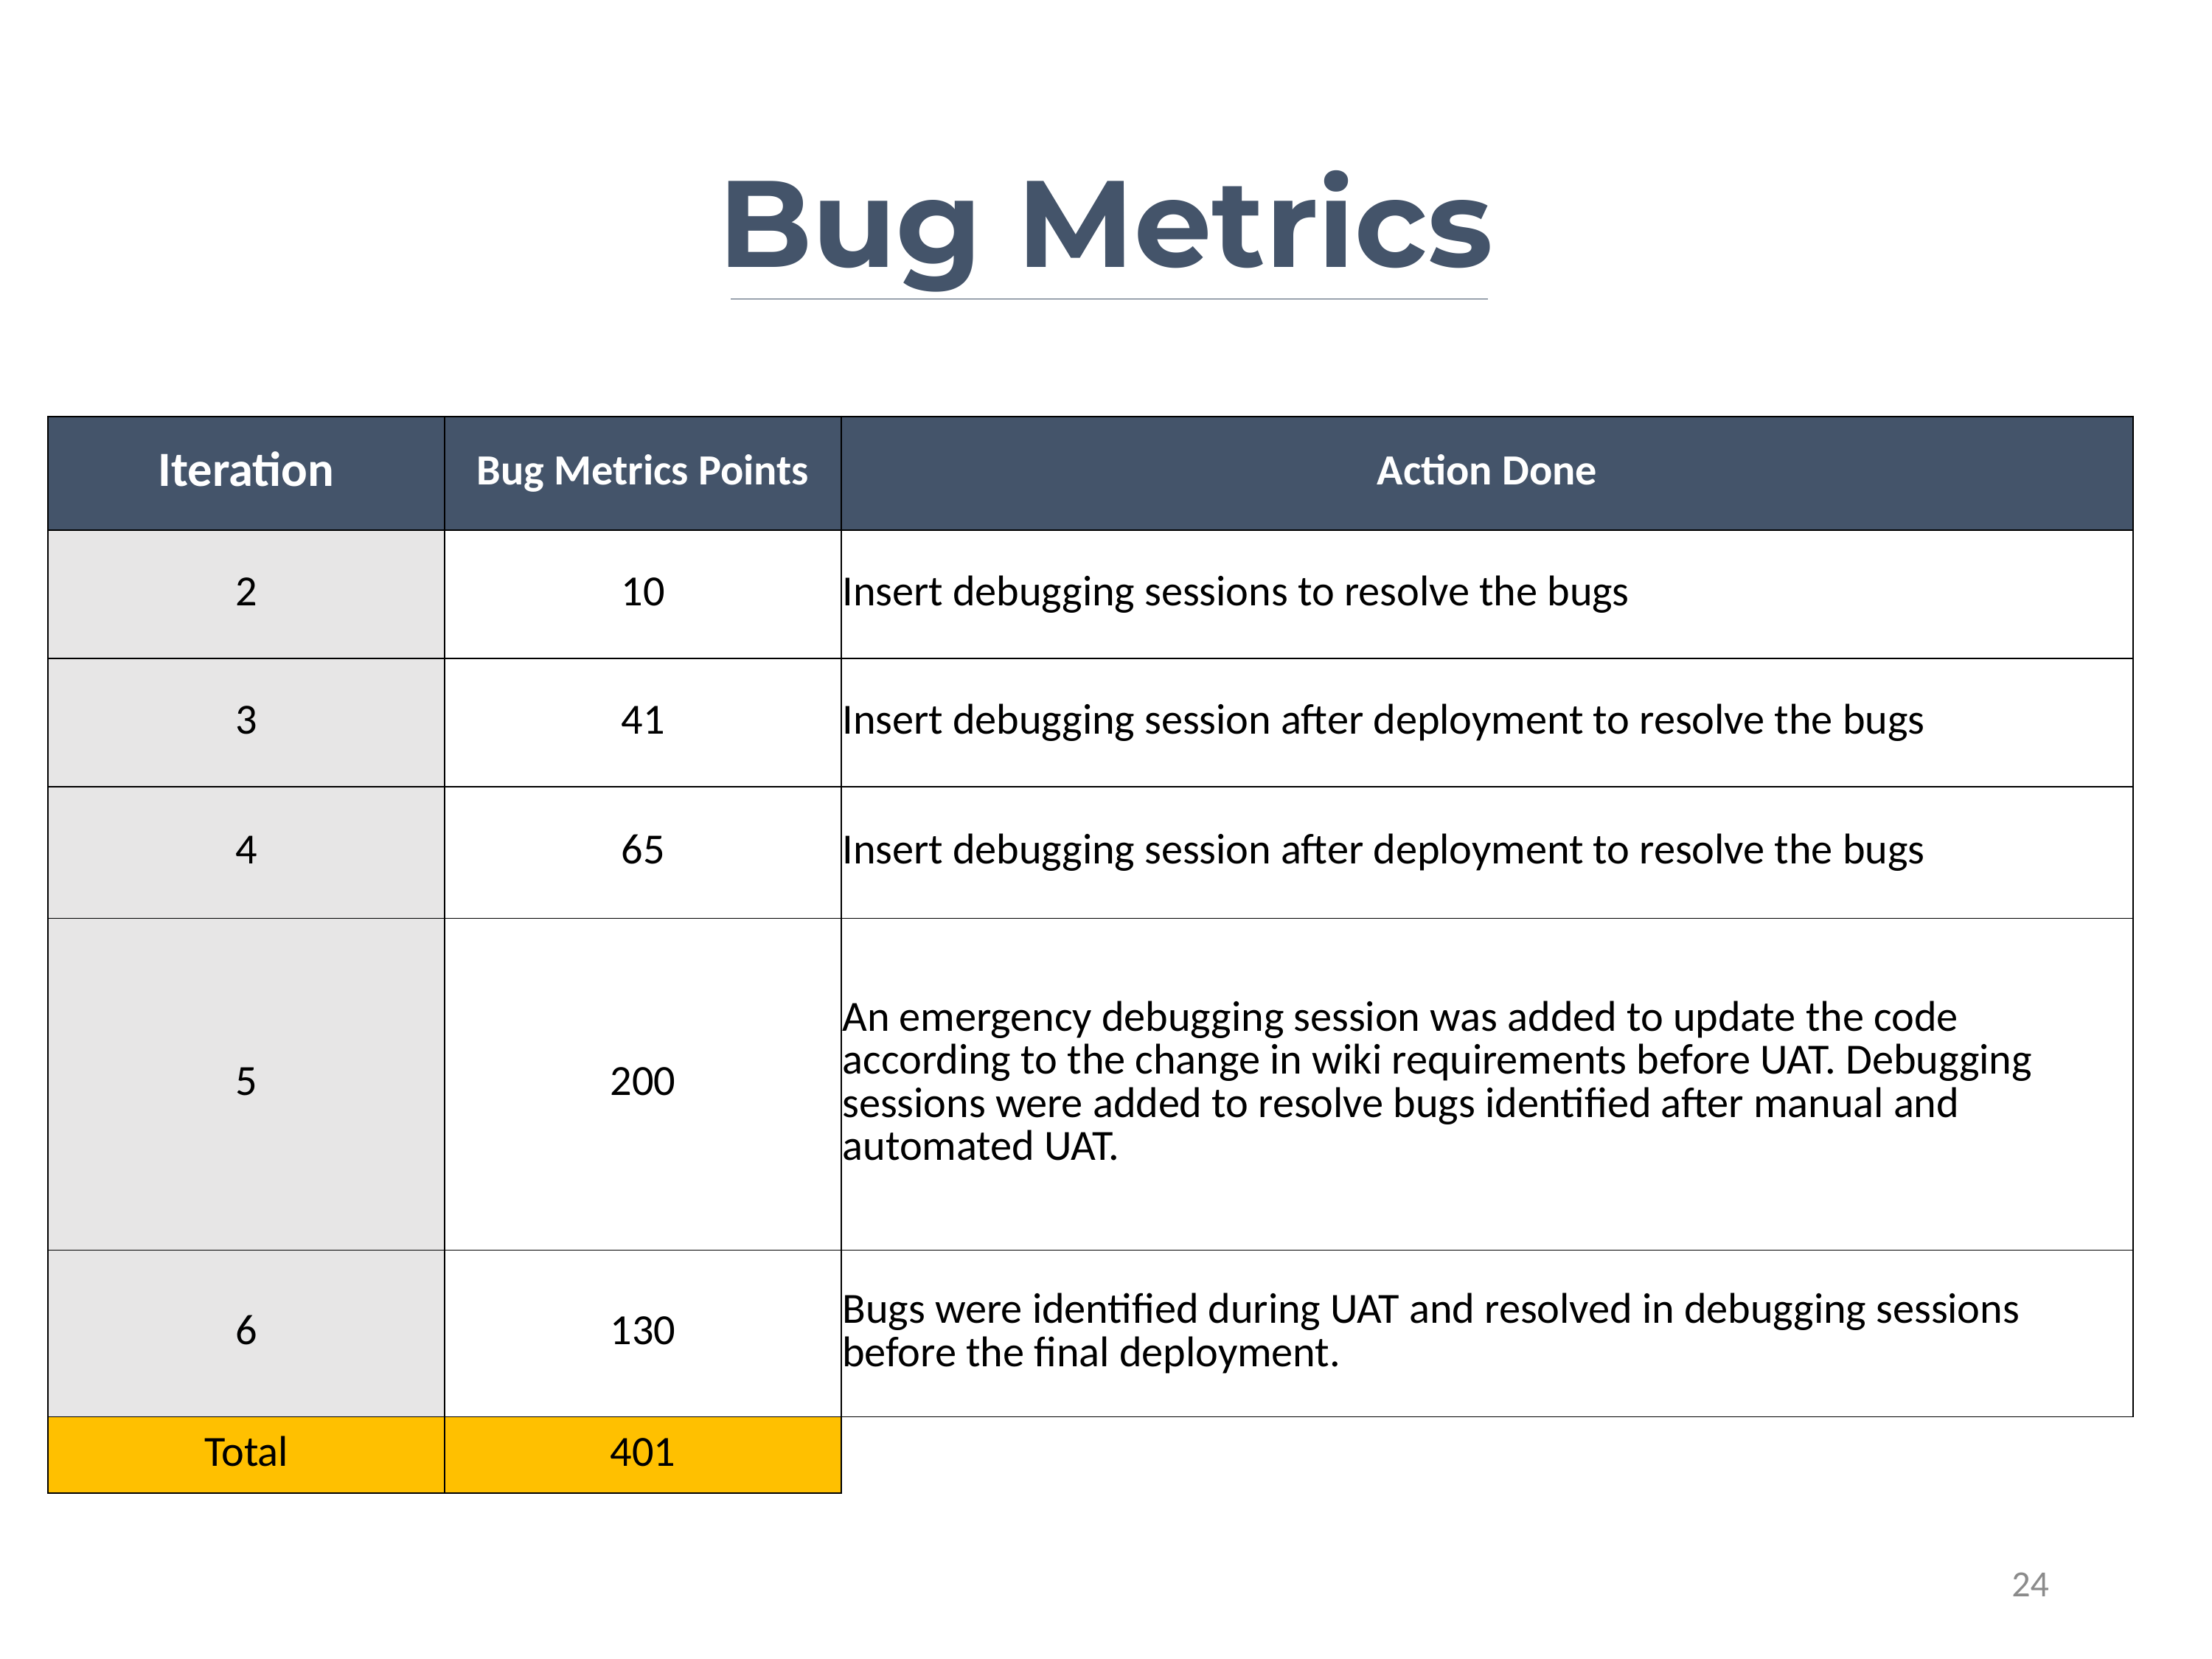

Bug Metrics
| Iteration | Bug Metrics Points | Action Done |
| --- | --- | --- |
| 2 | 10 | Insert debugging sessions to resolve the bugs |
| 3 | 41 | Insert debugging session after deployment to resolve the bugs |
| 4 | 65 | Insert debugging session after deployment to resolve the bugs |
| 5 | 200 | An emergency debugging session was added to update the code according to the change in wiki requirements before UAT. Debugging sessions were added to resolve bugs identified after manual and automated UAT. |
| 6 | 130 | Bugs were identified during UAT and resolved in debugging sessions before the final deployment. |
| Total | 401 |  |
24